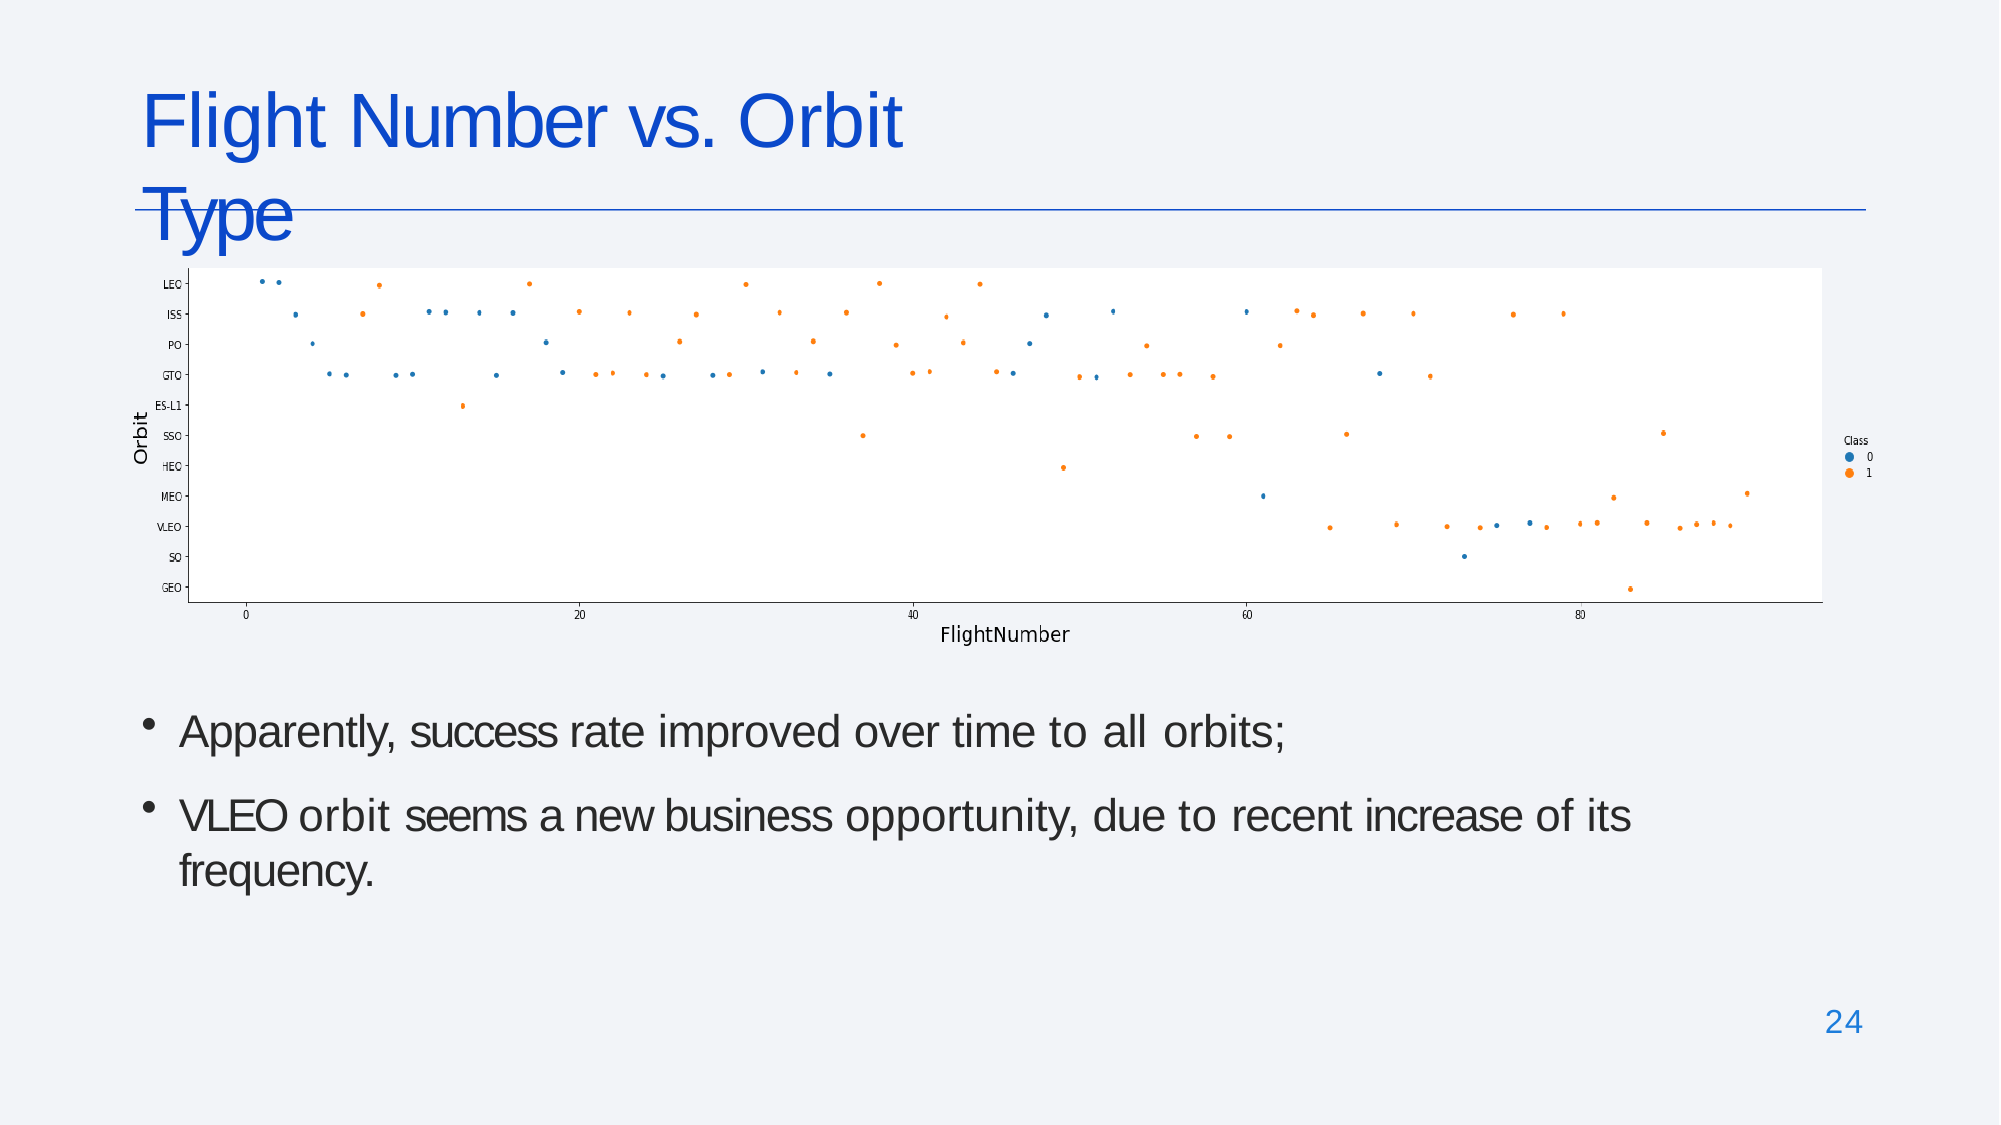

# Flight Number vs. Orbit Type

Apparently, success rate improved over time to all orbits;
VLEO orbit seems a new business opportunity, due to recent increase of its
frequency.
24